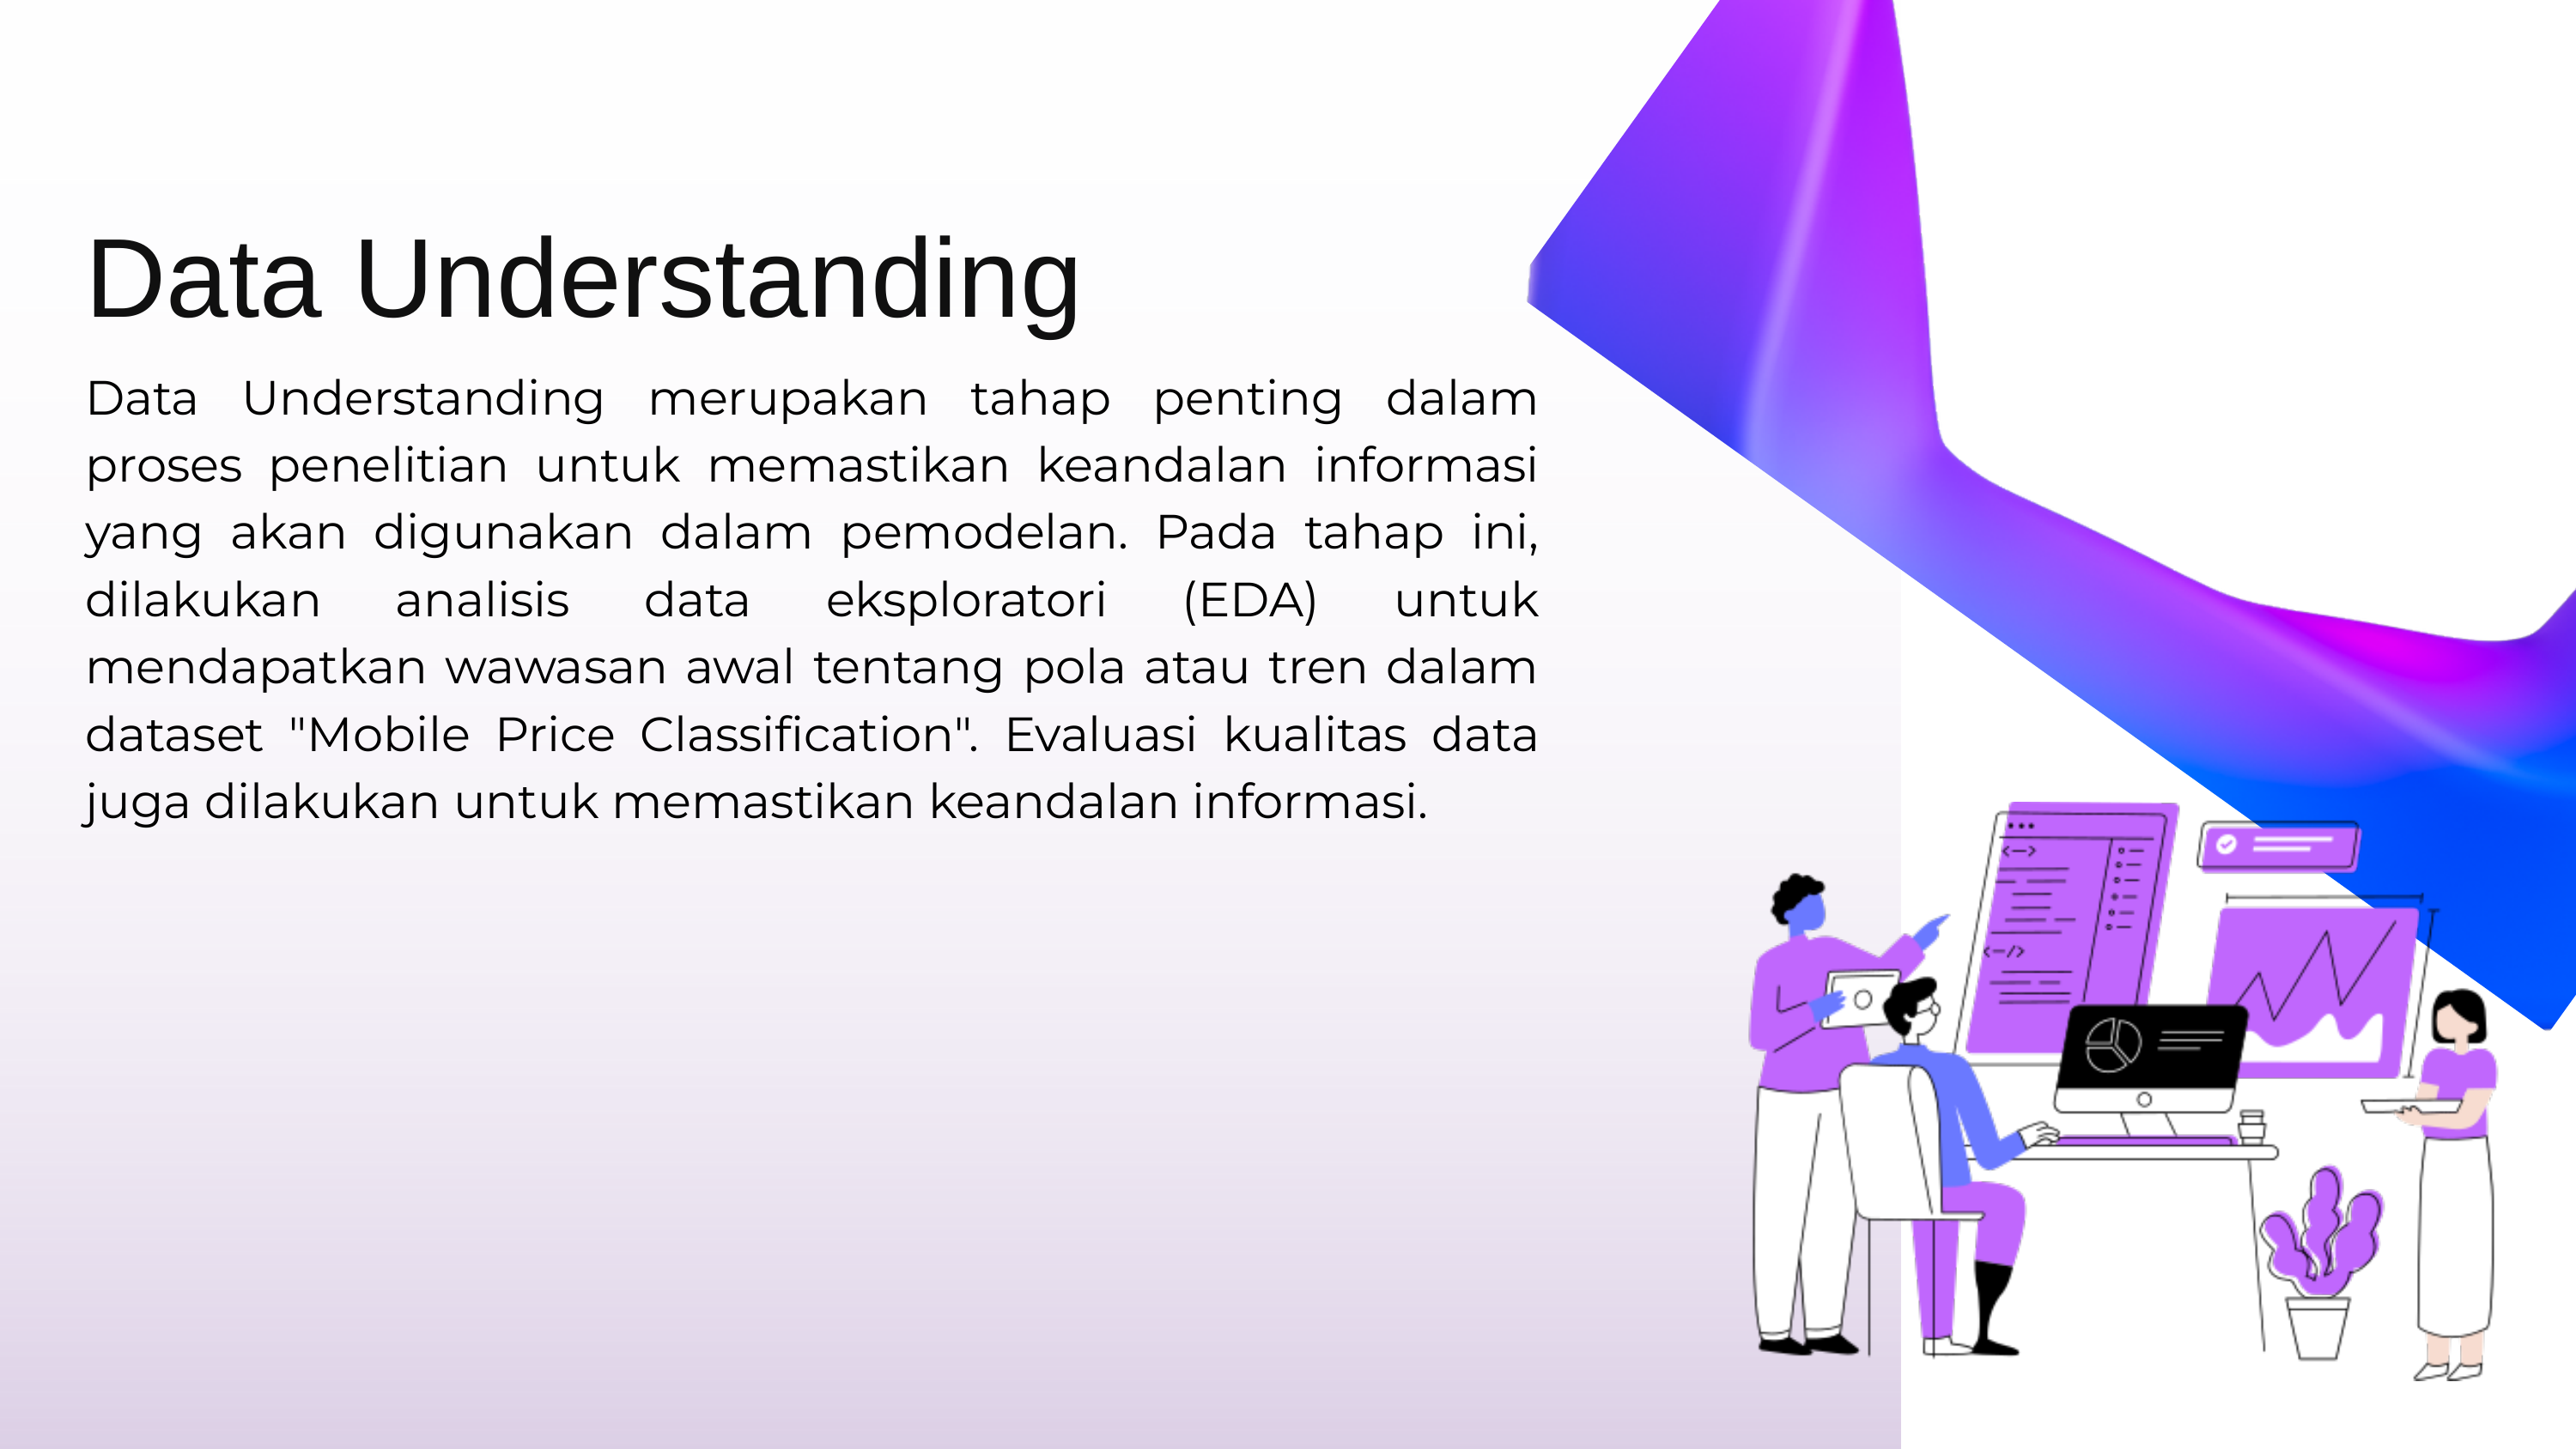

Data Understanding
Data Understanding merupakan tahap penting dalam proses penelitian untuk memastikan keandalan informasi yang akan digunakan dalam pemodelan. Pada tahap ini, dilakukan analisis data eksploratori (EDA) untuk mendapatkan wawasan awal tentang pola atau tren dalam dataset "Mobile Price Classification". Evaluasi kualitas data juga dilakukan untuk memastikan keandalan informasi.